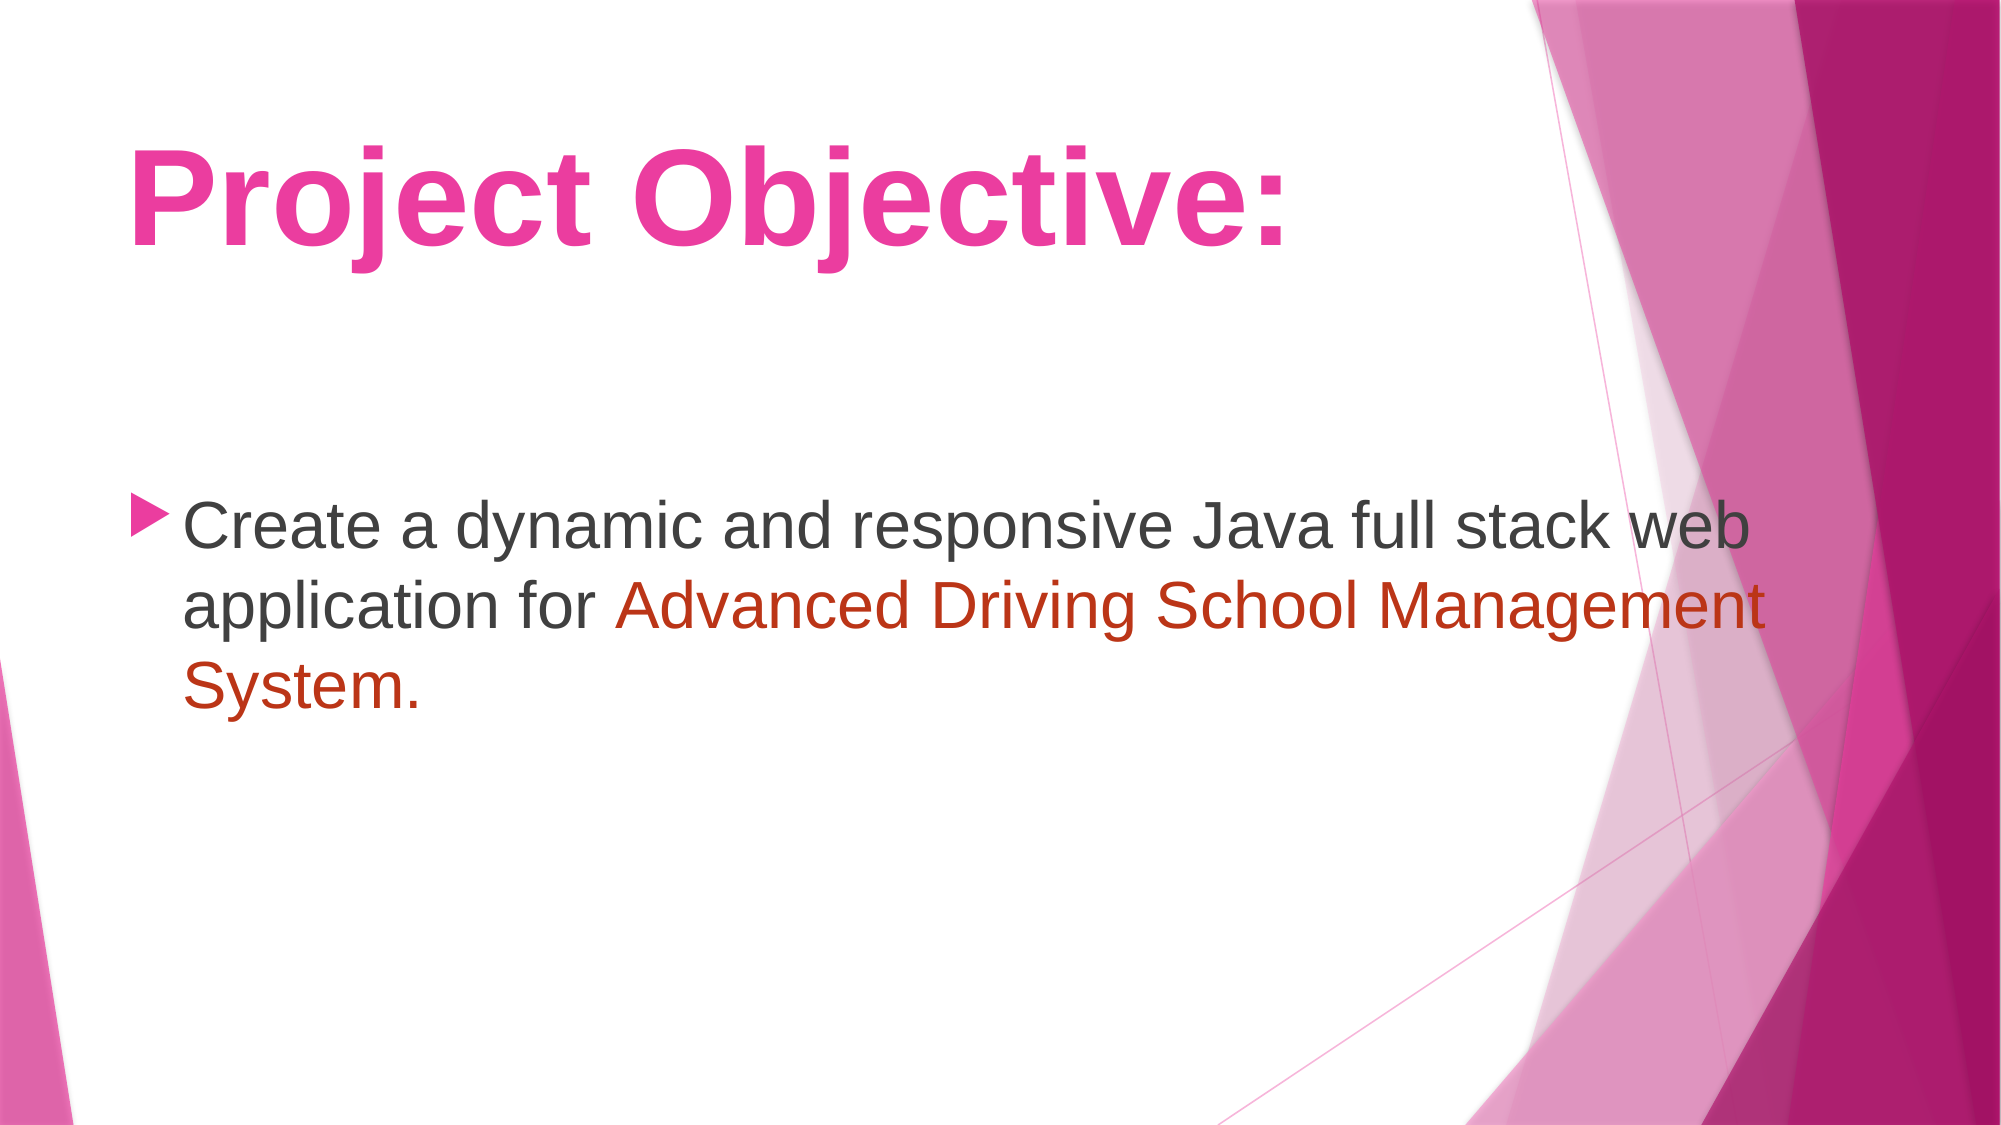

# Project Objective:
Create a dynamic and responsive Java full stack web application for Advanced Driving School Management System.